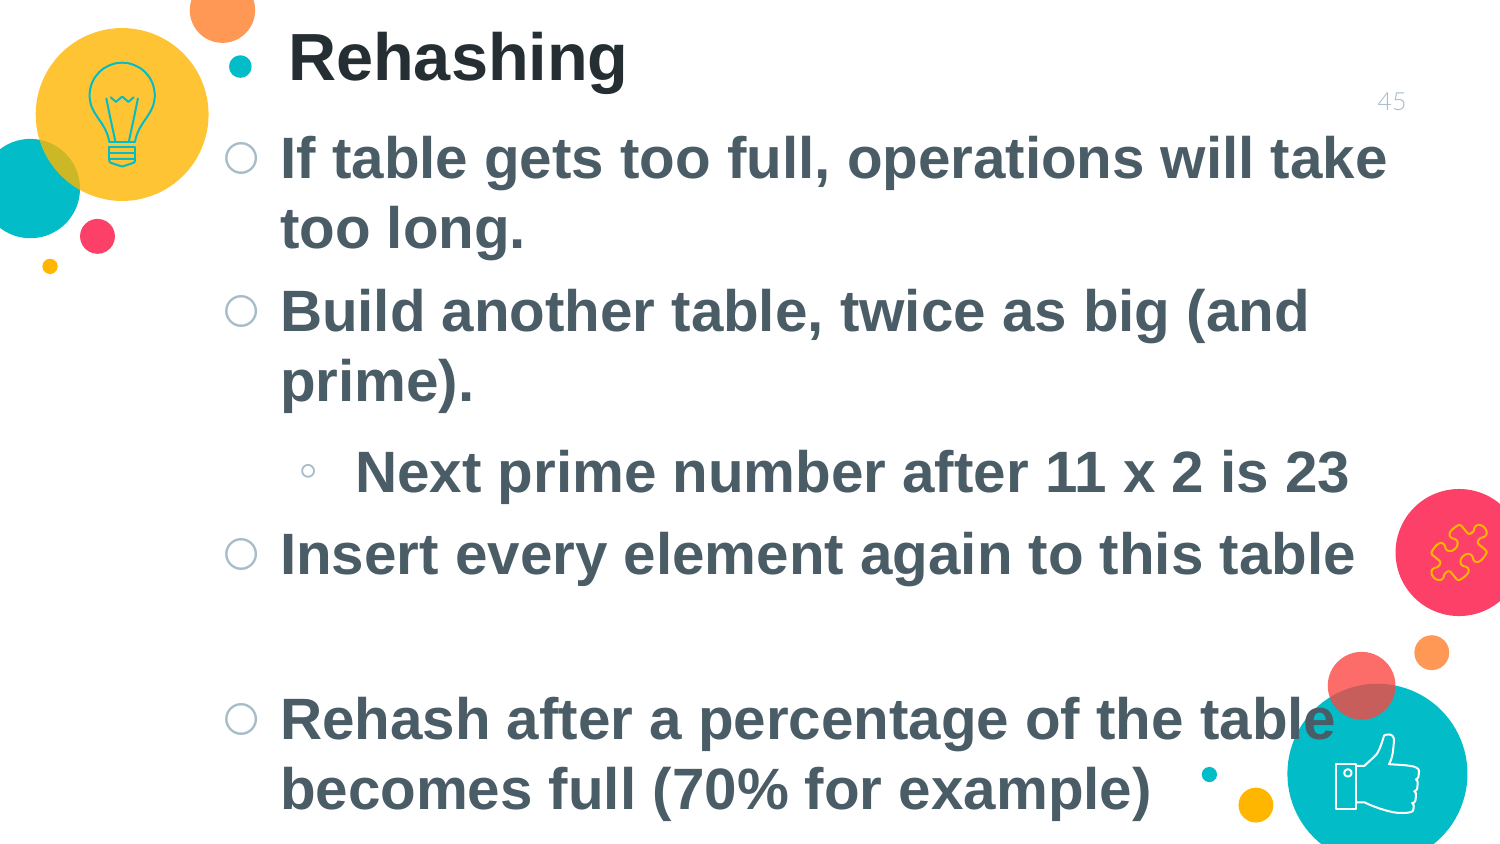

Rehashing
45
If table gets too full, operations will take too long.
Build another table, twice as big (and prime).
Next prime number after 11 x 2 is 23
Insert every element again to this table

Rehash after a percentage of the table becomes full (70% for example)